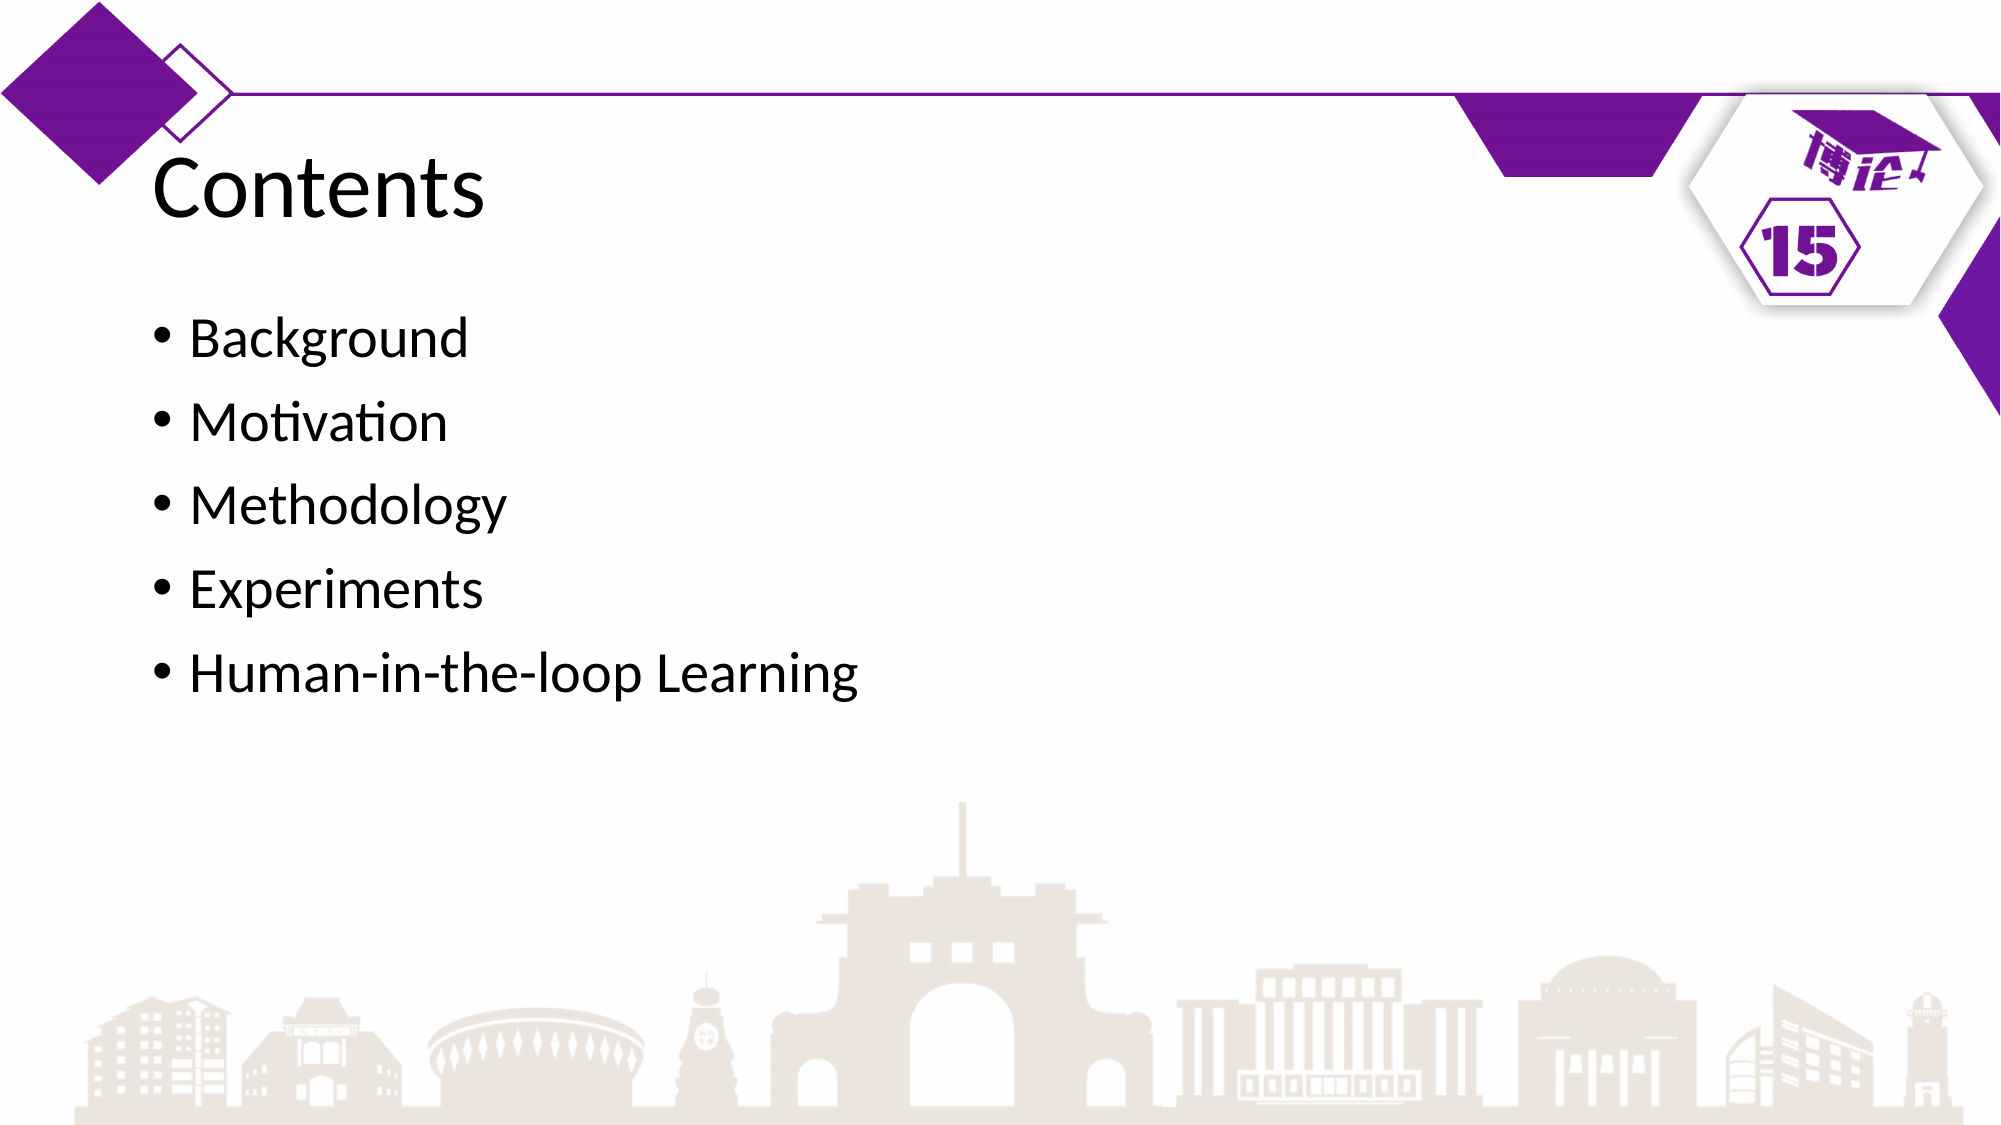

# Contents
Background
Motivation
Methodology
Experiments
Human-in-the-loop Learning